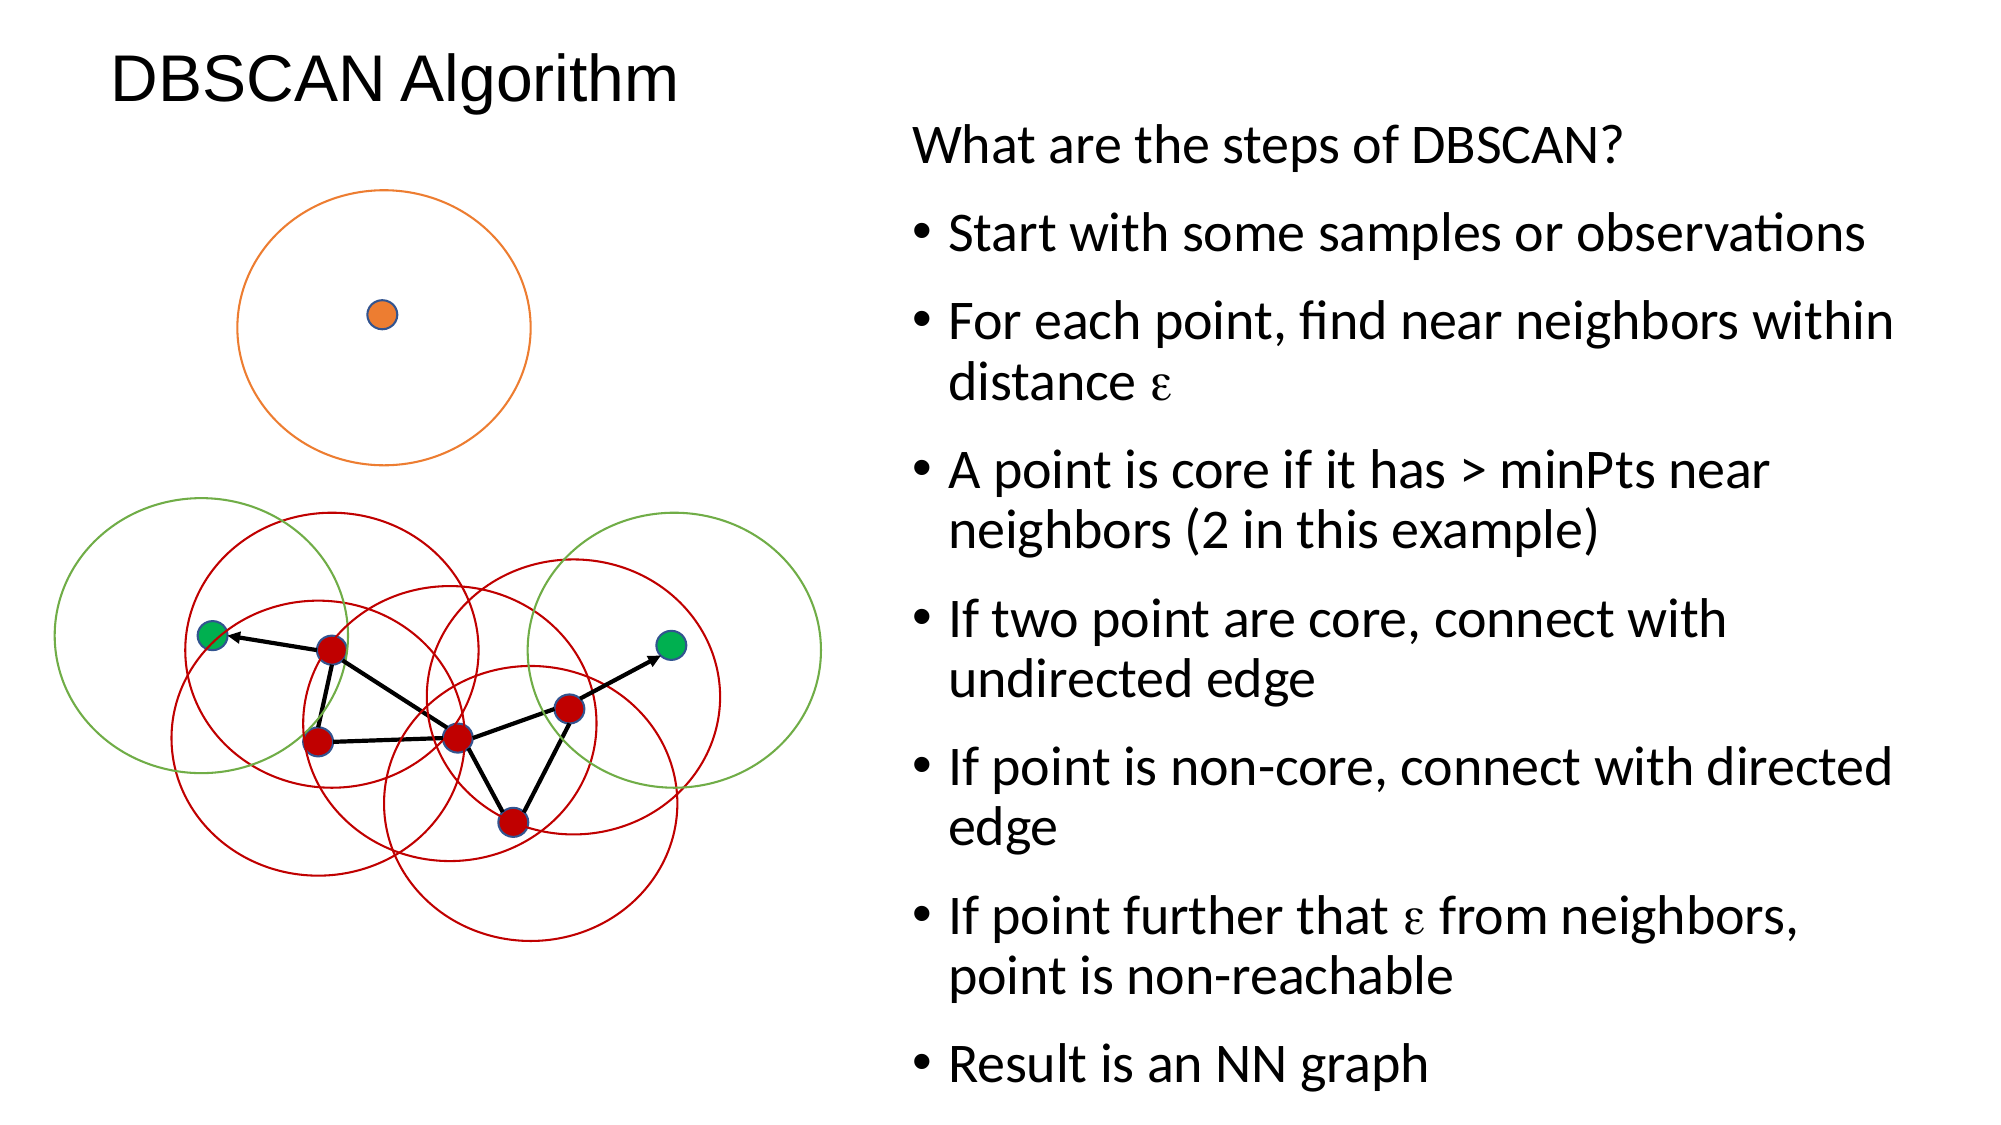

# DBSCAN Algorithm
What are the steps of DBSCAN?
Start with some samples or observations
For each point, find near neighbors within distance ε
A point is core if it has > minPts near neighbors (2 in this example)
If two point are core, connect with undirected edge
If point is non-core, connect with directed edge
If point further that ε from neighbors, point is non-reachable
Result is an NN graph